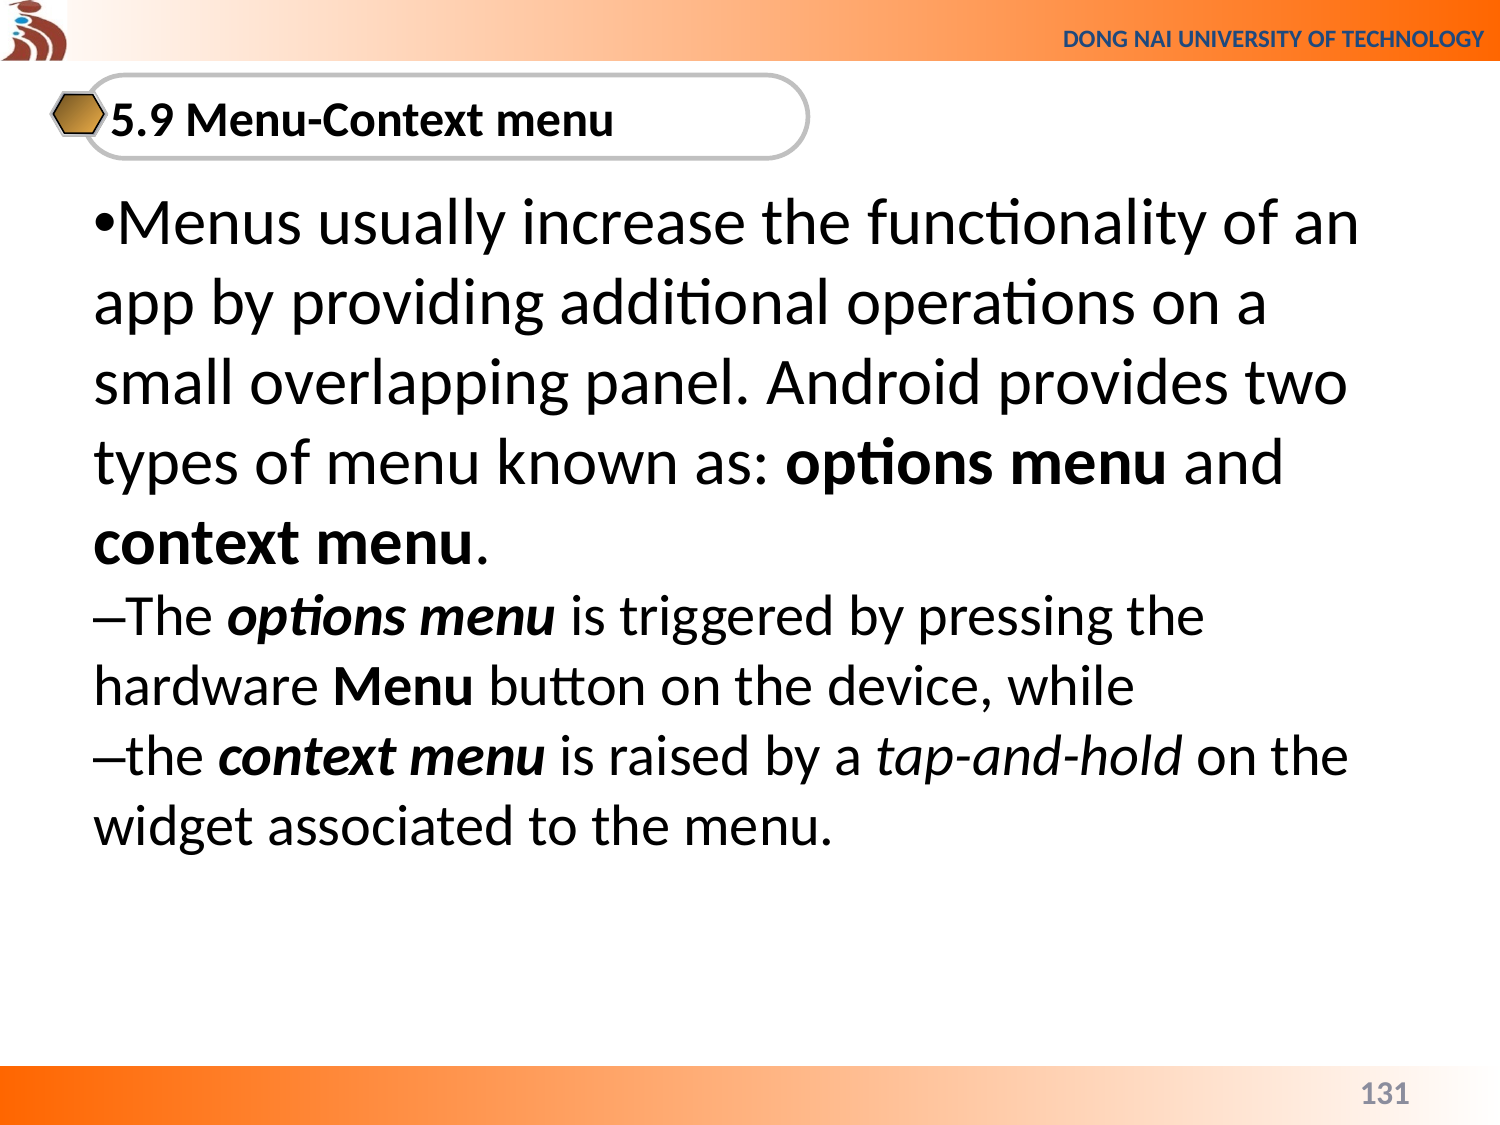

5.9 Menu-Context menu

•Menus usually increase the functionality of an app by providing additional operations on a small overlapping panel. Android provides two types of menu known as: options menu and context menu.
–The options menu is triggered by pressing the hardware Menu button on the device, while
–the context menu is raised by a tap-and-hold on the widget associated to the menu.
131